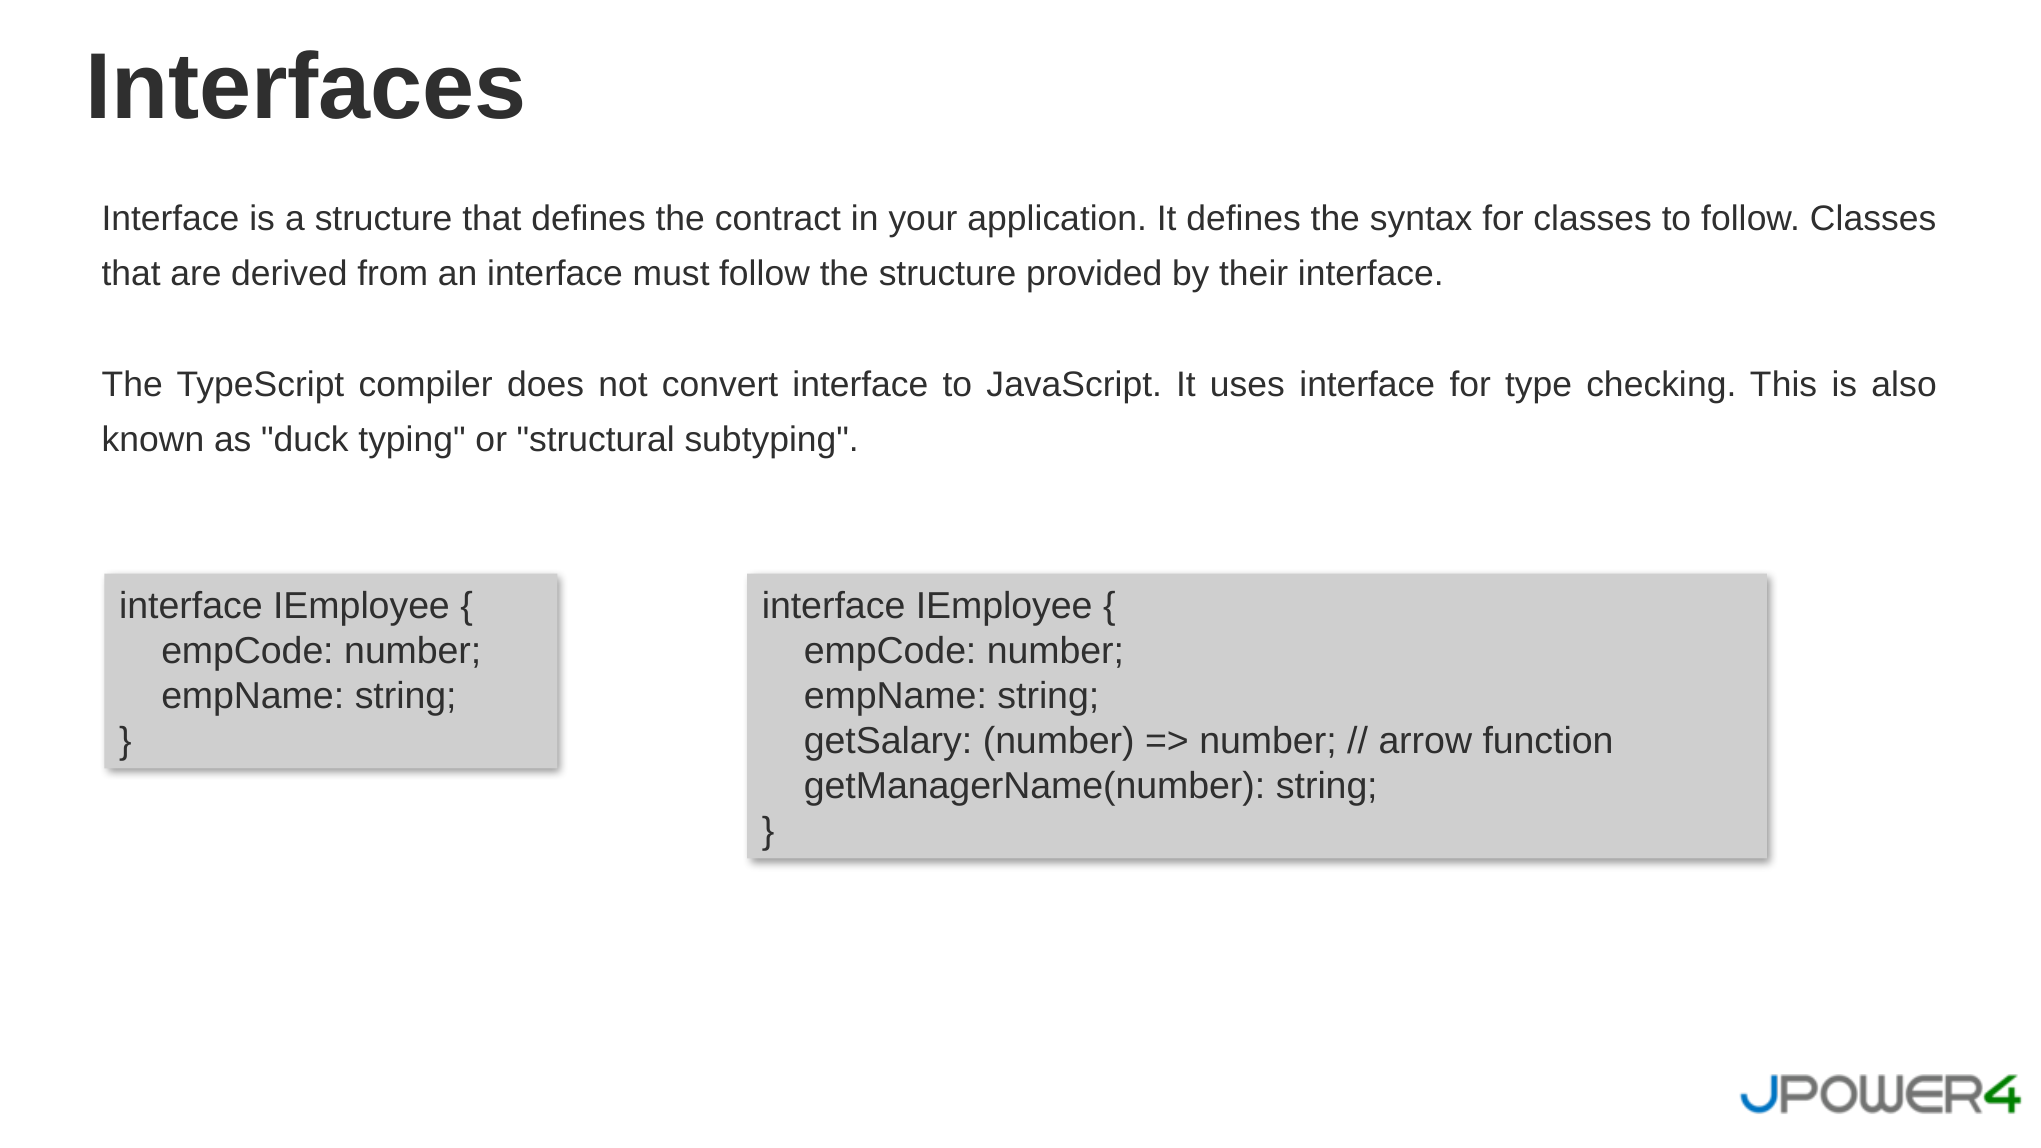

Interfaces
Interface is a structure that defines the contract in your application. It defines the syntax for classes to follow. Classes that are derived from an interface must follow the structure provided by their interface.

The TypeScript compiler does not convert interface to JavaScript. It uses interface for type checking. This is also known as "duck typing" or "structural subtyping".
interface IEmployee {
    empCode: number;
    empName: string;
}
interface IEmployee {
    empCode: number;
    empName: string;
    getSalary: (number) => number; // arrow function
    getManagerName(number): string;
}